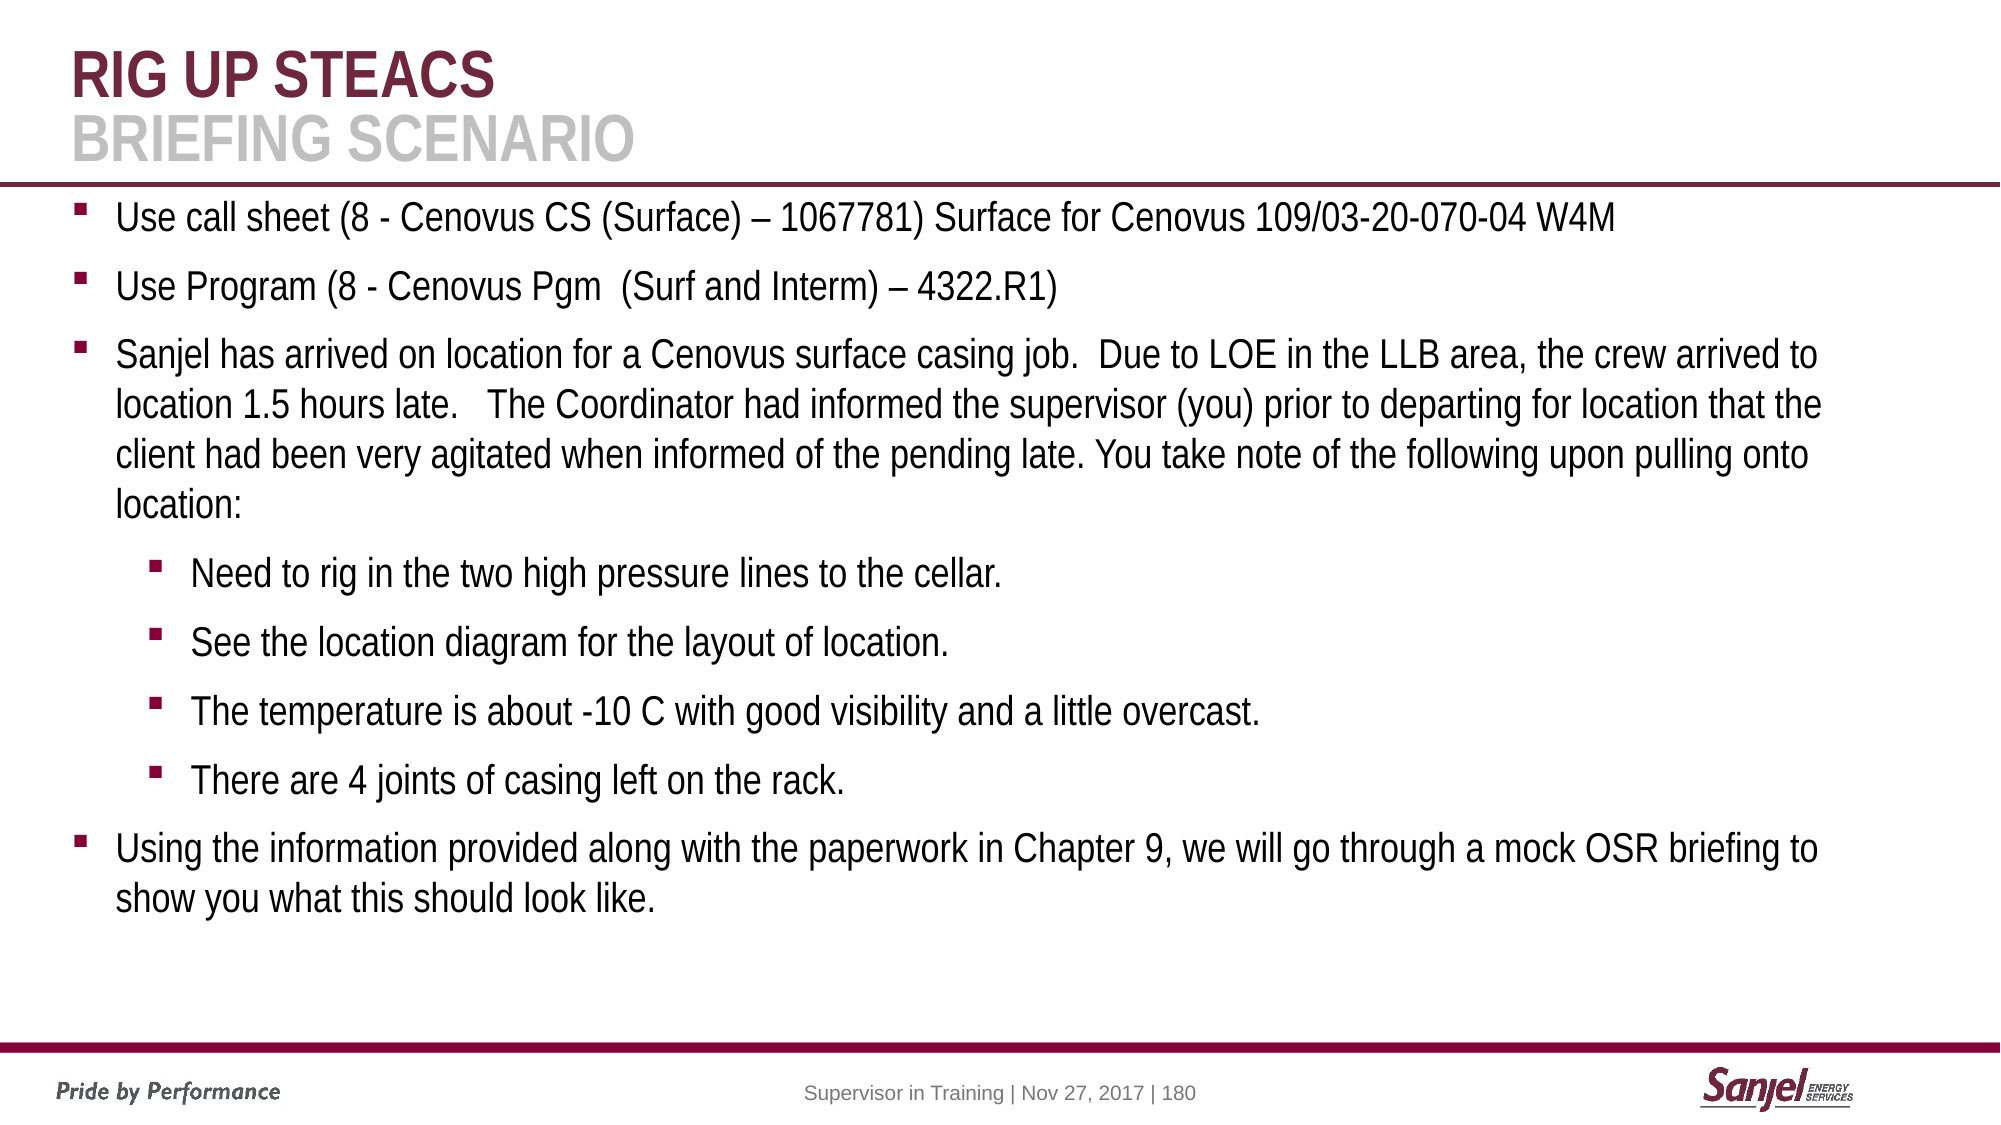

# Rig up steacs briefing Scenario
Use call sheet (8 - Cenovus CS (Surface) – 1067781) Surface for Cenovus 109/03-20-070-04 W4M
Use Program (8 - Cenovus Pgm  (Surf and Interm) – 4322.R1)
Sanjel has arrived on location for a Cenovus surface casing job.  Due to LOE in the LLB area, the crew arrived to location 1.5 hours late.   The Coordinator had informed the supervisor (you) prior to departing for location that the client had been very agitated when informed of the pending late. You take note of the following upon pulling onto location:
Need to rig in the two high pressure lines to the cellar.
See the location diagram for the layout of location.
The temperature is about -10 C with good visibility and a little overcast.
There are 4 joints of casing left on the rack.
Using the information provided along with the paperwork in Chapter 9, we will go through a mock OSR briefing to show you what this should look like.